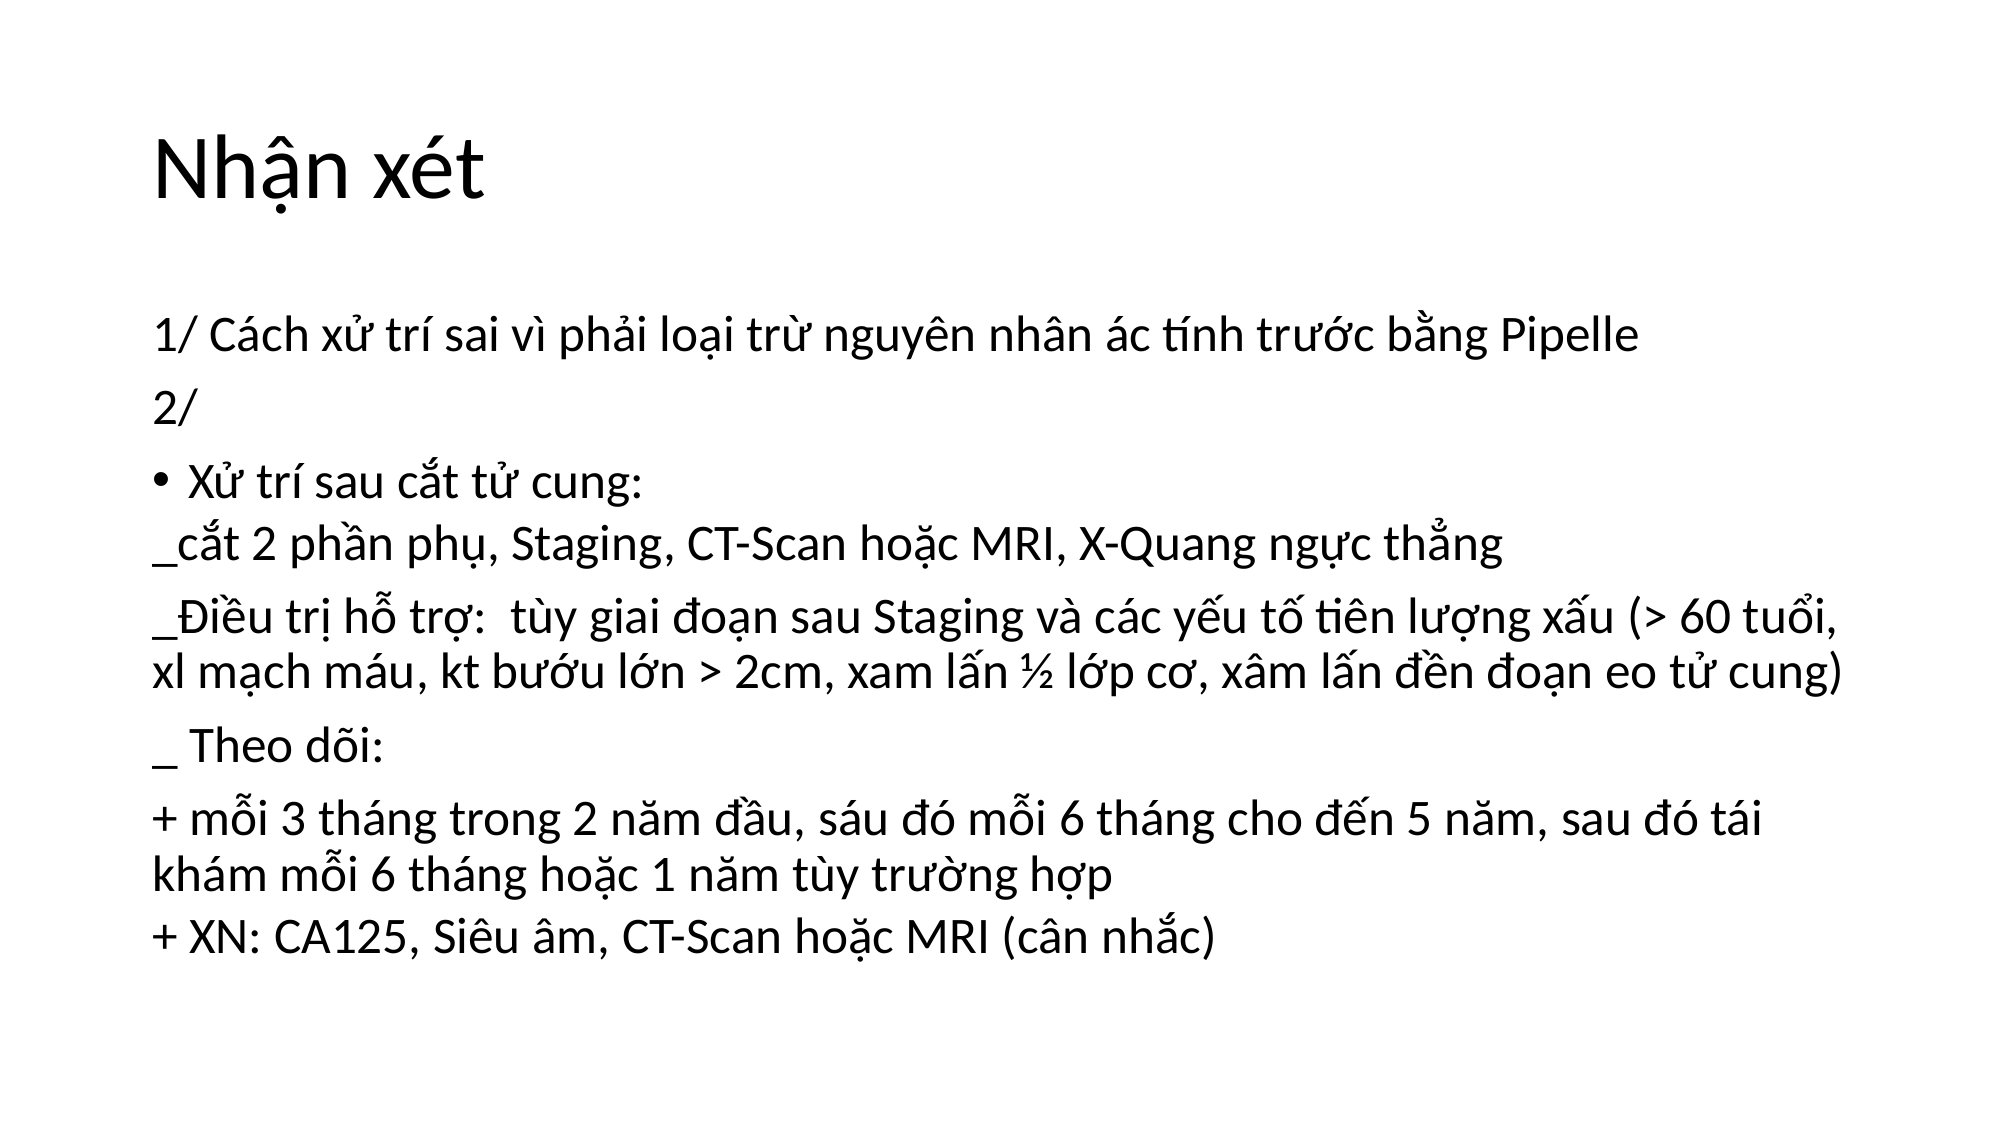

# Nhận xét
1/ Cách xử trí sai vì phải loại trừ nguyên nhân ác tính trước bằng Pipelle
2/
Xử trí sau cắt tử cung:
_cắt 2 phần phụ, Staging, CT-Scan hoặc MRI, X-Quang ngực thẳng
_Điều trị hỗ trợ:  tùy giai đoạn sau Staging và các yếu tố tiên lượng xấu (> 60 tuổi, xl mạch máu, kt bướu lớn > 2cm, xam lấn ½ lớp cơ, xâm lấn đền đoạn eo tử cung)
_ Theo dõi:
+ mỗi 3 tháng trong 2 năm đầu, sáu đó mỗi 6 tháng cho đến 5 năm, sau đó tái khám mỗi 6 tháng hoặc 1 năm tùy trường hợp
+ XN: CA125, Siêu âm, CT-Scan hoặc MRI (cân nhắc)